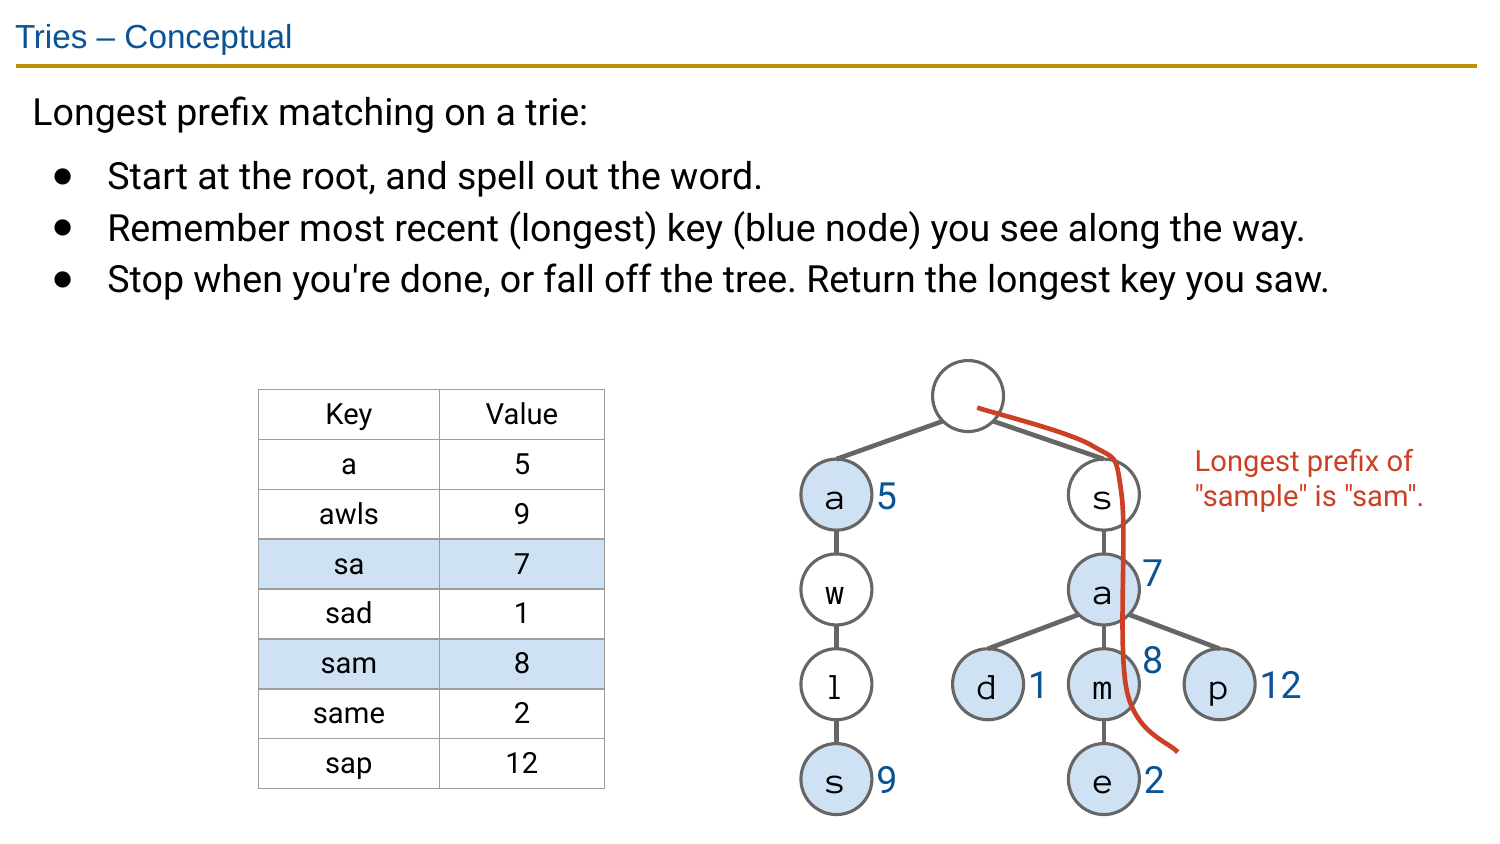

# Tries – Conceptual
Longest prefix matching on a trie:
Start at the root, and spell out the word.
Remember most recent (longest) key (blue node) you see along the way.
Stop when you're done, or fall off the tree. Return the longest key you saw.

| Key | Value |
| --- | --- |
| a | 5 |
| awls | 9 |
| sa | 7 |
| sad | 1 |
| sam | 8 |
| same | 2 |
| sap | 12 |

Longest prefix of "sample" is "sam".
s
a
5
7
a
w
8
d
m
p
l
1
12
e
s
9
2